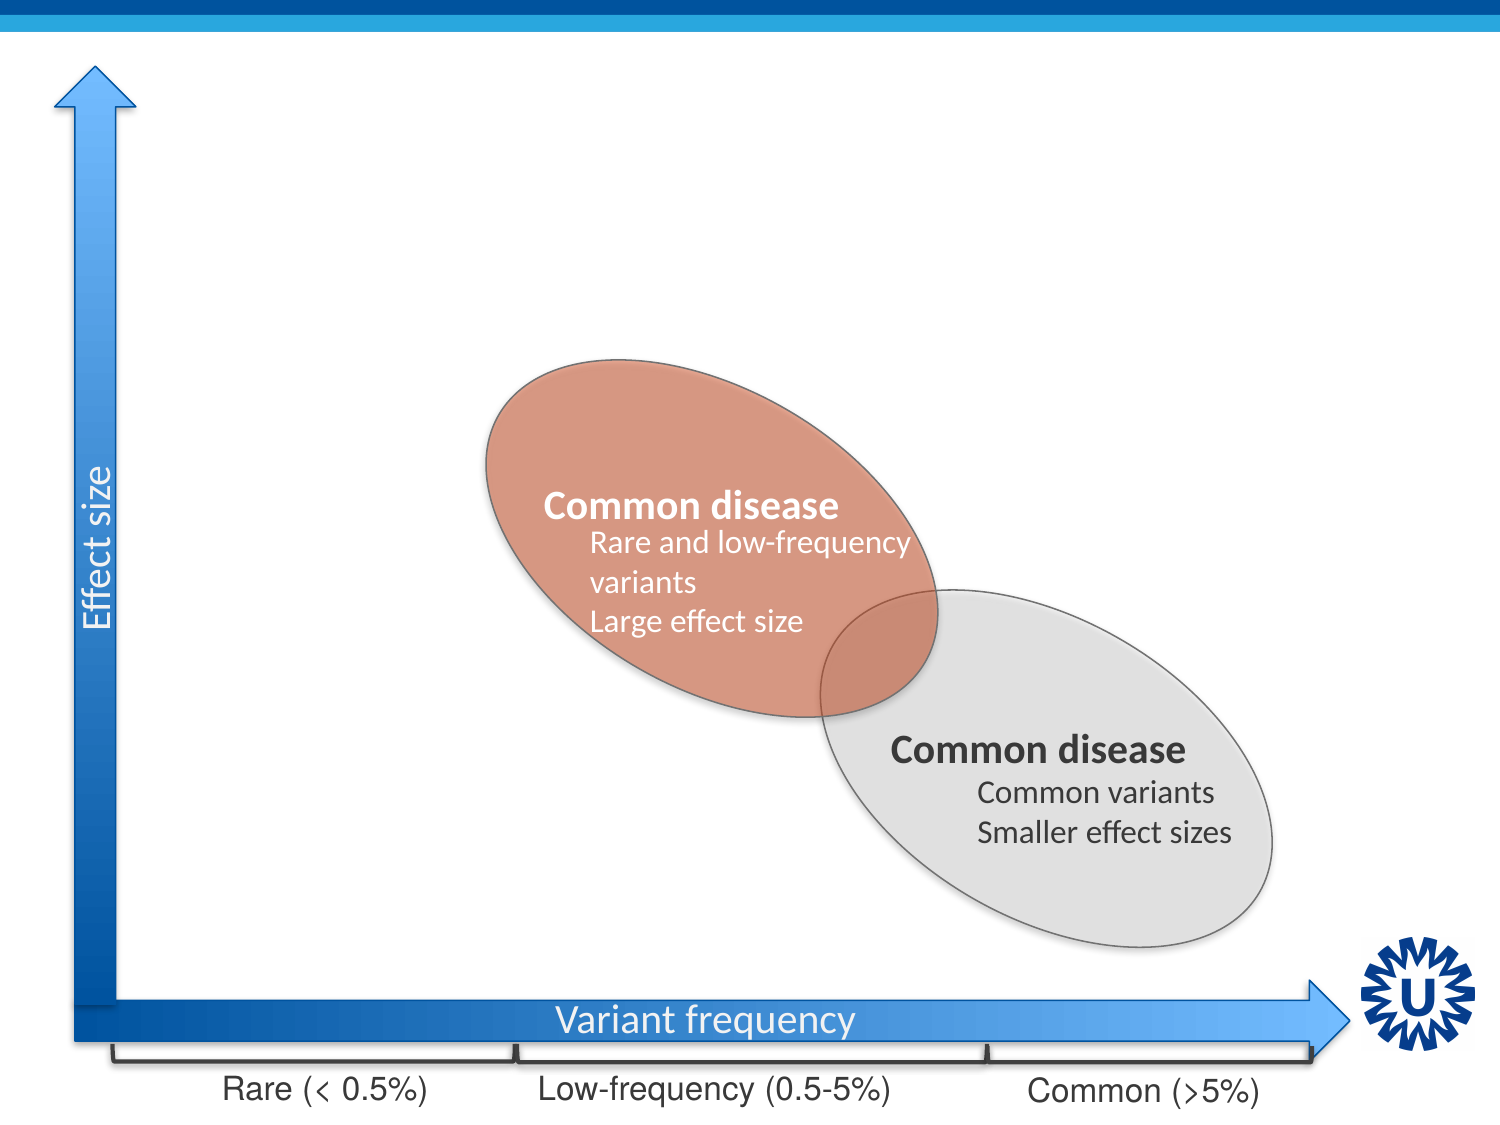

Common disease

Rare and low-frequency variants
Large effect size
Effect size

Common disease
Common variants Smaller effect sizes

Variant frequency
Rare (< 0.5%)
Low-frequency (0.5-5%)
Common (>5%)